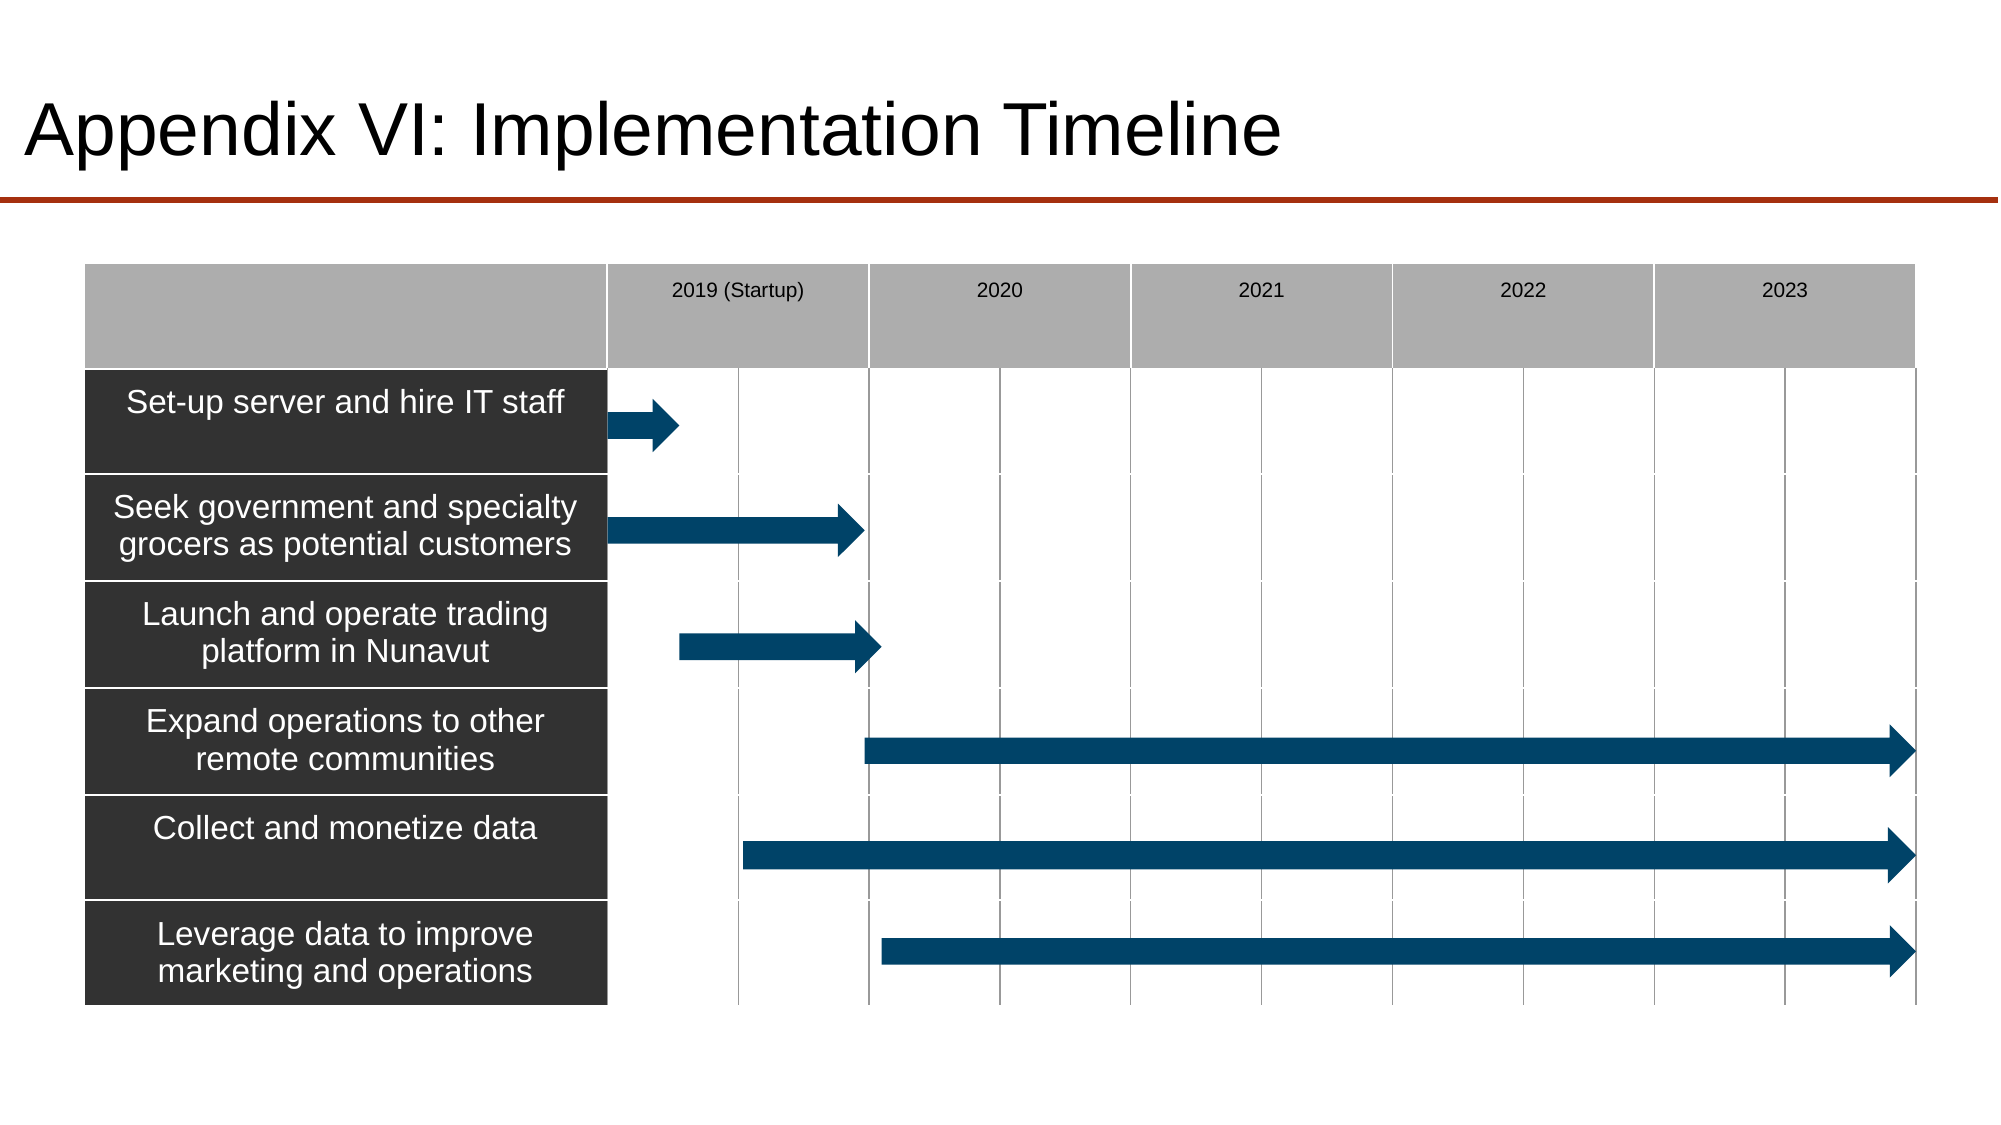

# Appendix VI: Implementation Timeline
|  | 2019 (Startup) |  | 2020 |  | 2021 |  | 2022 |  | 2023 |  |
| --- | --- | --- | --- | --- | --- | --- | --- | --- | --- | --- |
| Set-up server and hire IT staff |  |  |  |  |  |  |  |  |  |  |
| Seek government and specialty grocers as potential customers |  |  |  |  |  |  |  |  |  |  |
| Launch and operate trading platform in Nunavut |  |  |  |  |  |  |  |  |  |  |
| Expand operations to other remote communities |  |  |  |  |  |  |  |  |  |  |
| Collect and monetize data |  |  |  |  |  |  |  |  |  |  |
| Leverage data to improve marketing and operations |  |  |  |  |  |  |  |  |  |  |